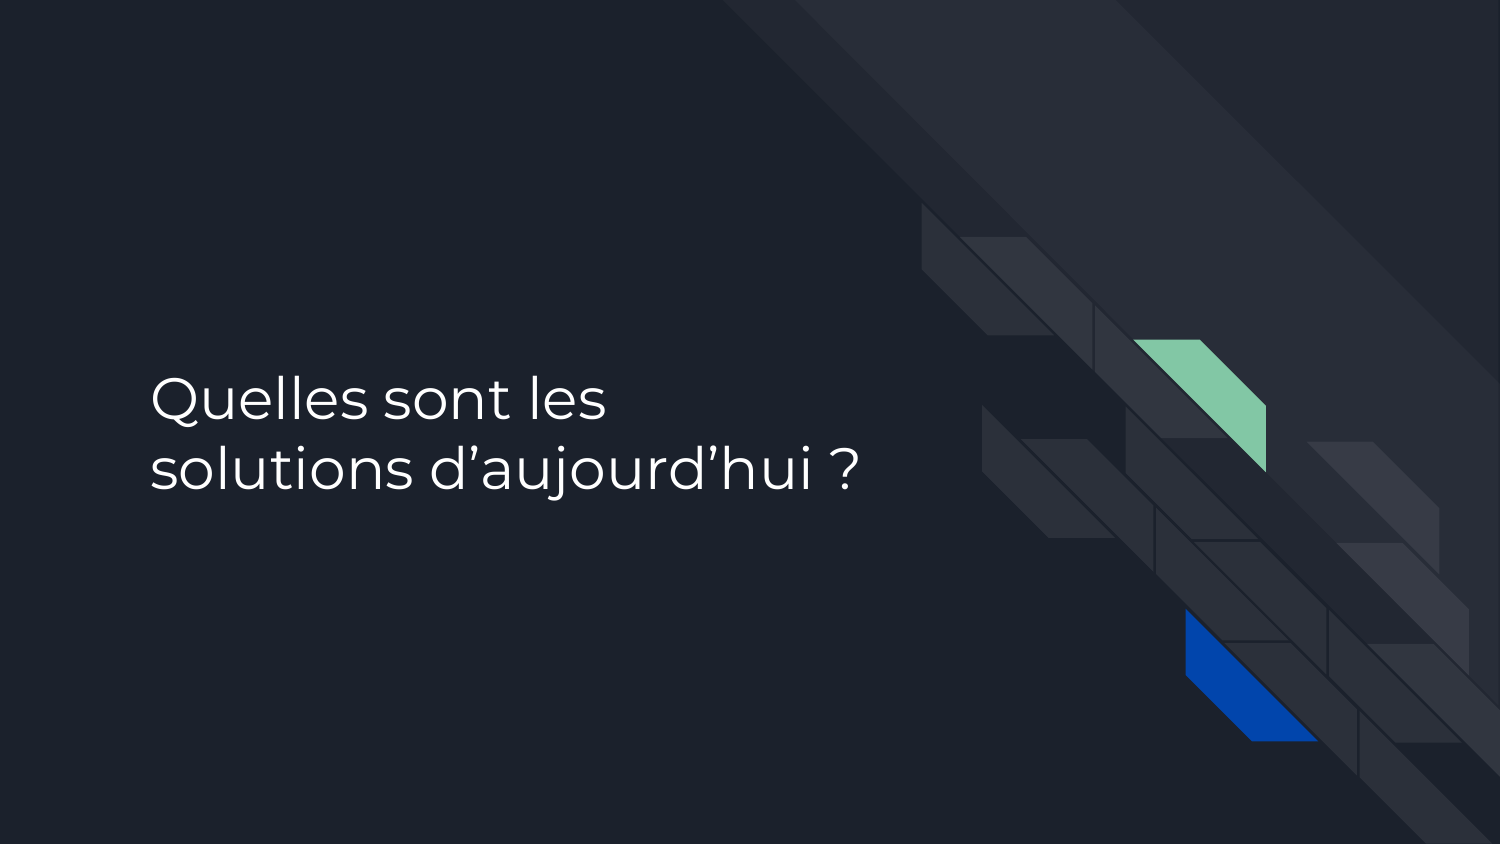

# Quelles sont les solutions d’aujourd’hui ?